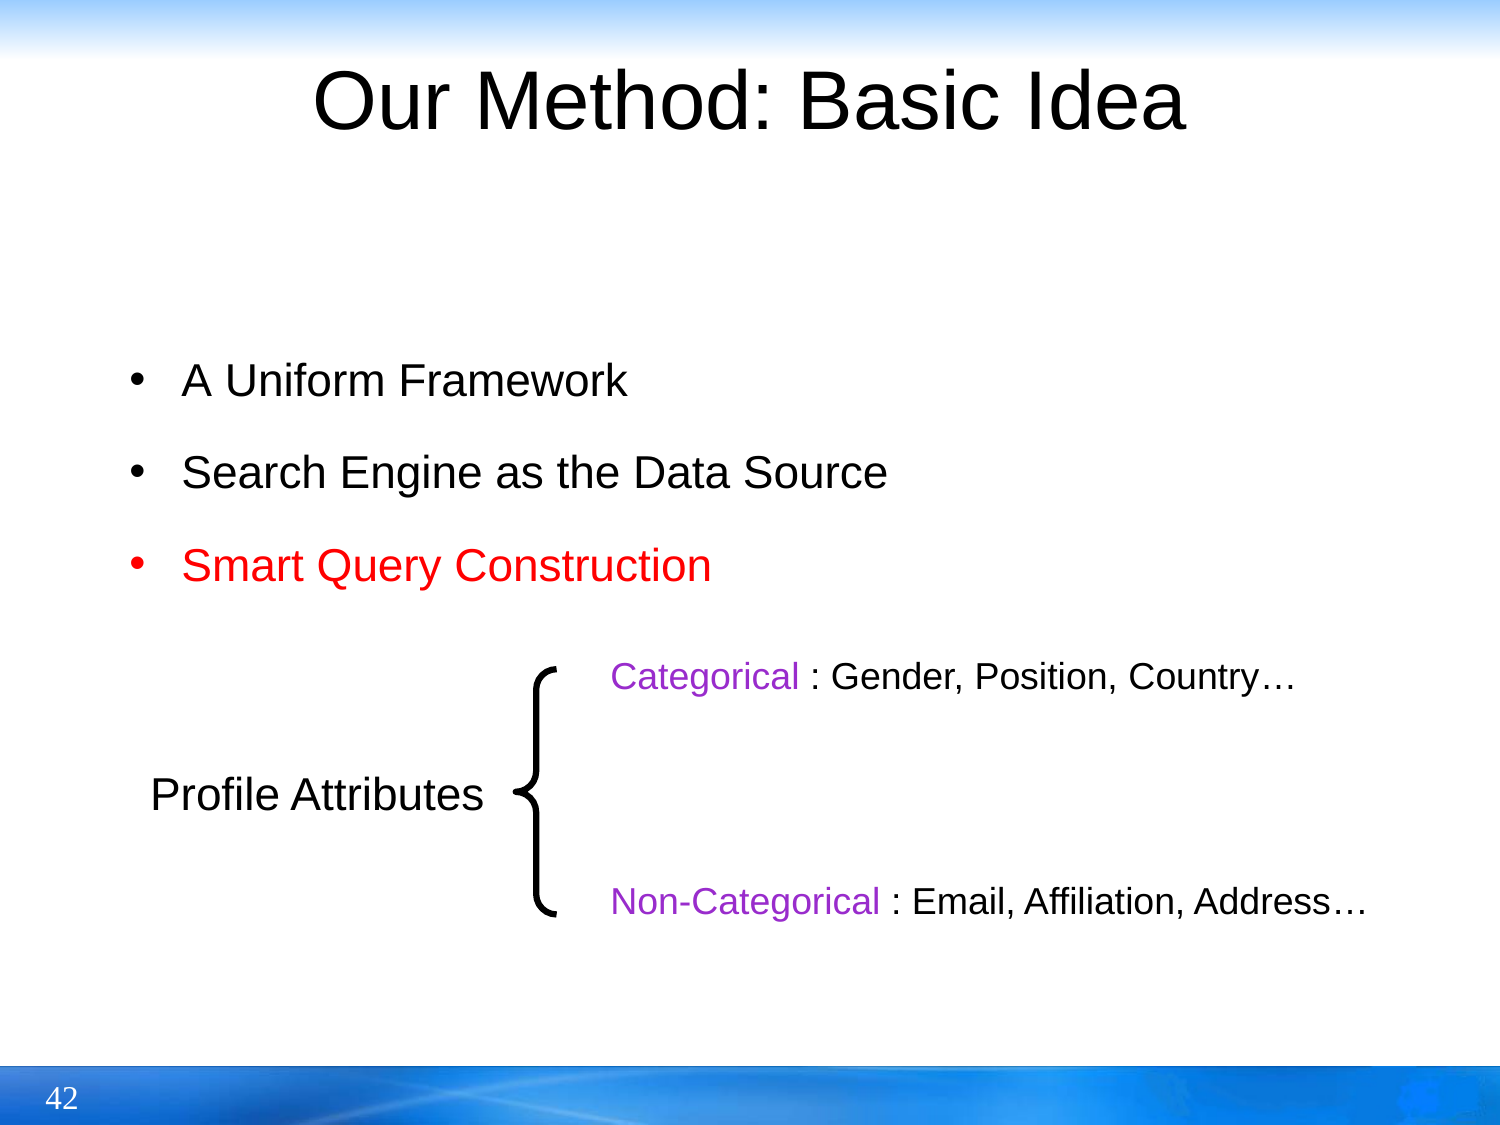

# Our Method: Basic Idea
A Uniform Framework
Search Engine as the Data Source
Smart Query Construction

Categorical : Gender, Position, Country…

Non-Categorical : Email, Affiliation, Address…

Profile Attributes